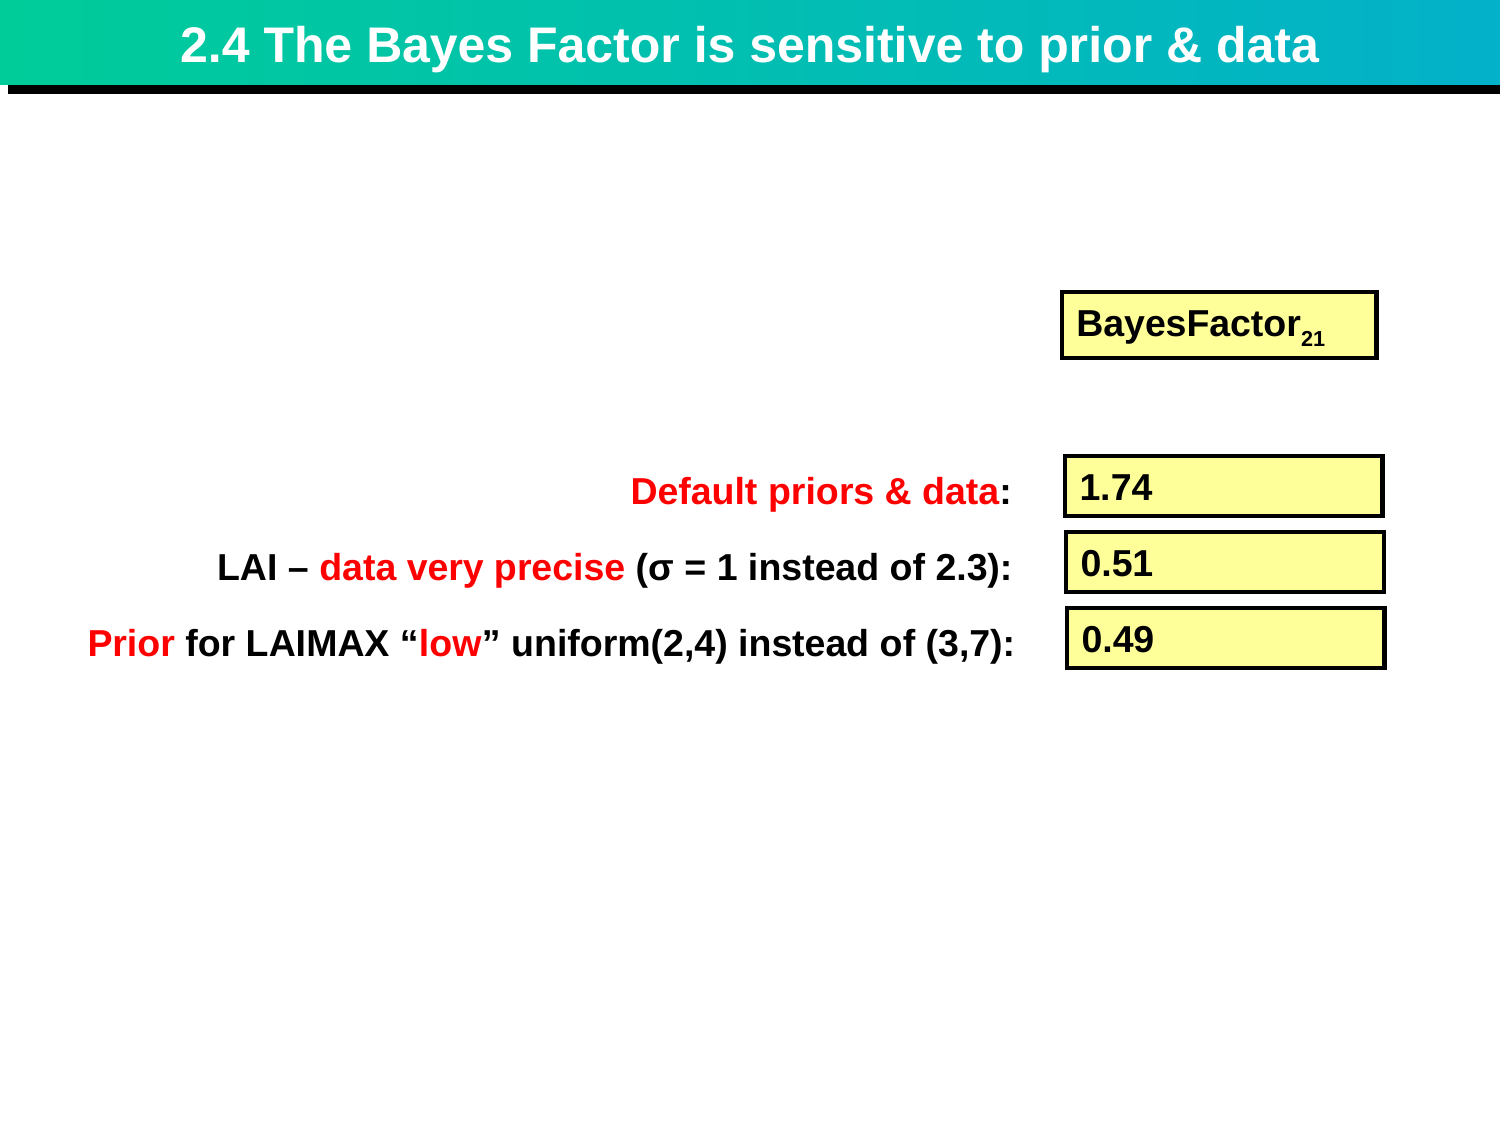

# 2.4 The Bayes Factor is sensitive to prior & data
BayesFactor21
1.74
Default priors & data:
0.51
LAI – data very precise (σ = 1 instead of 2.3):
0.49
Prior for LAIMAX “low” uniform(2,4) instead of (3,7):